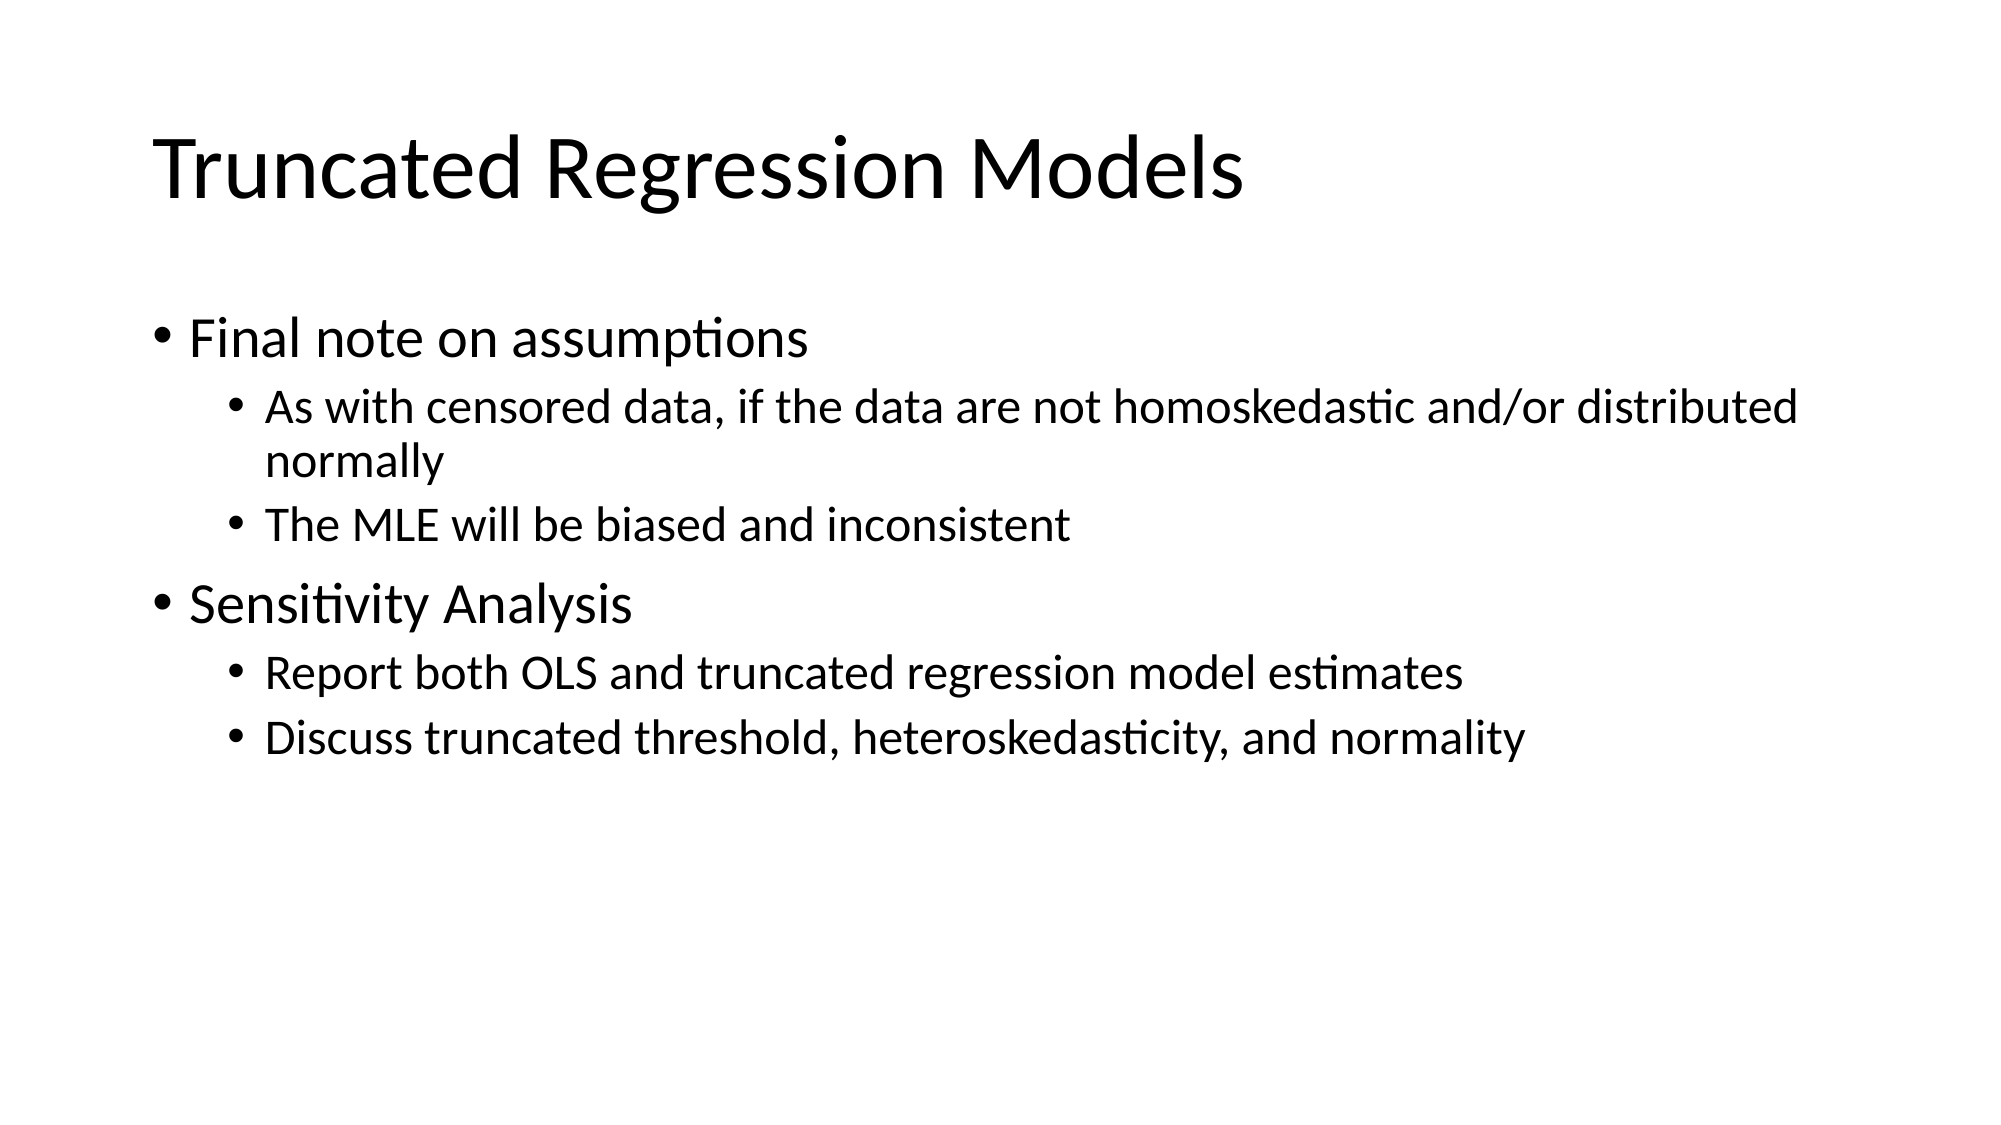

# Truncated Regression Models
Final note on assumptions
As with censored data, if the data are not homoskedastic and/or distributed normally
The MLE will be biased and inconsistent
Sensitivity Analysis
Report both OLS and truncated regression model estimates
Discuss truncated threshold, heteroskedasticity, and normality